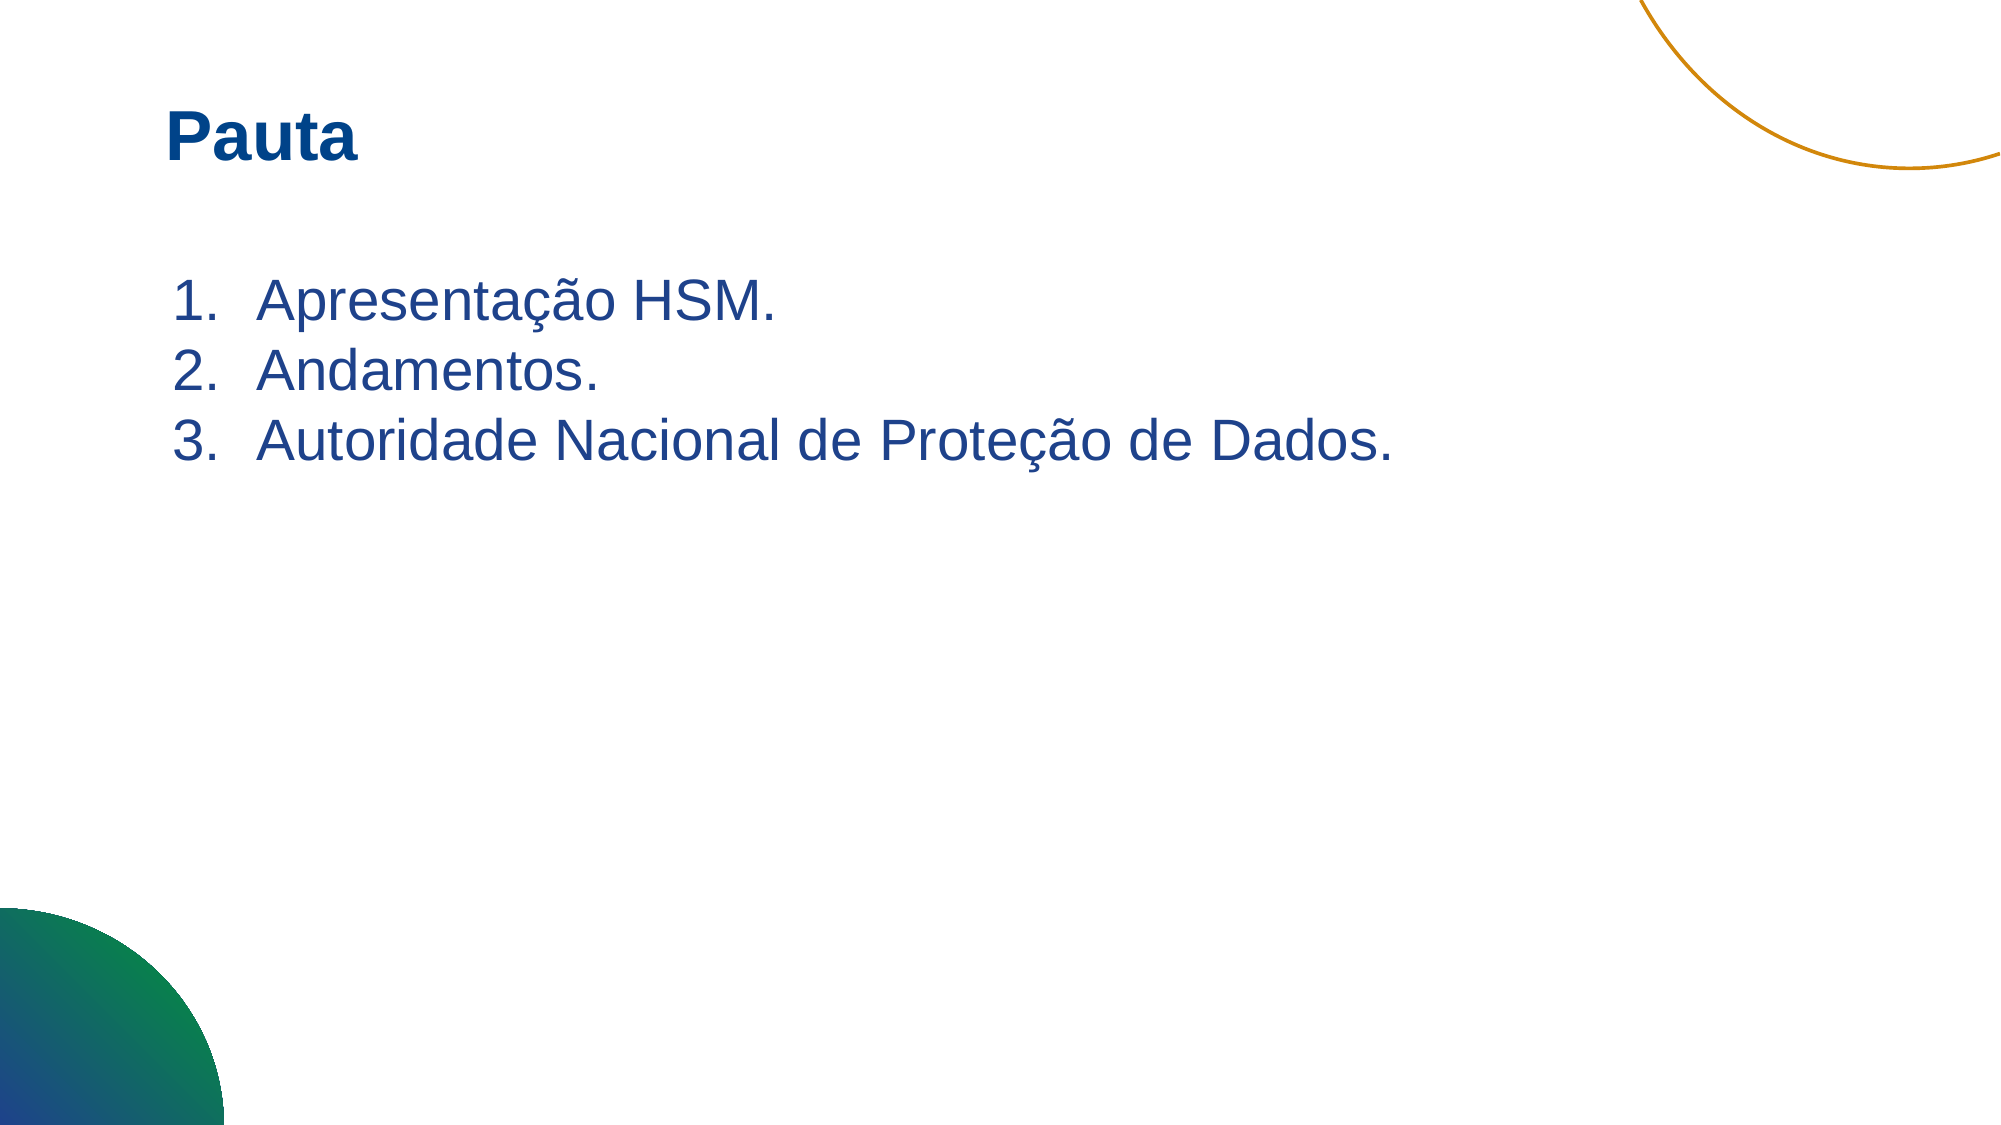

Pauta
Apresentação HSM.
Andamentos.
Autoridade Nacional de Proteção de Dados.